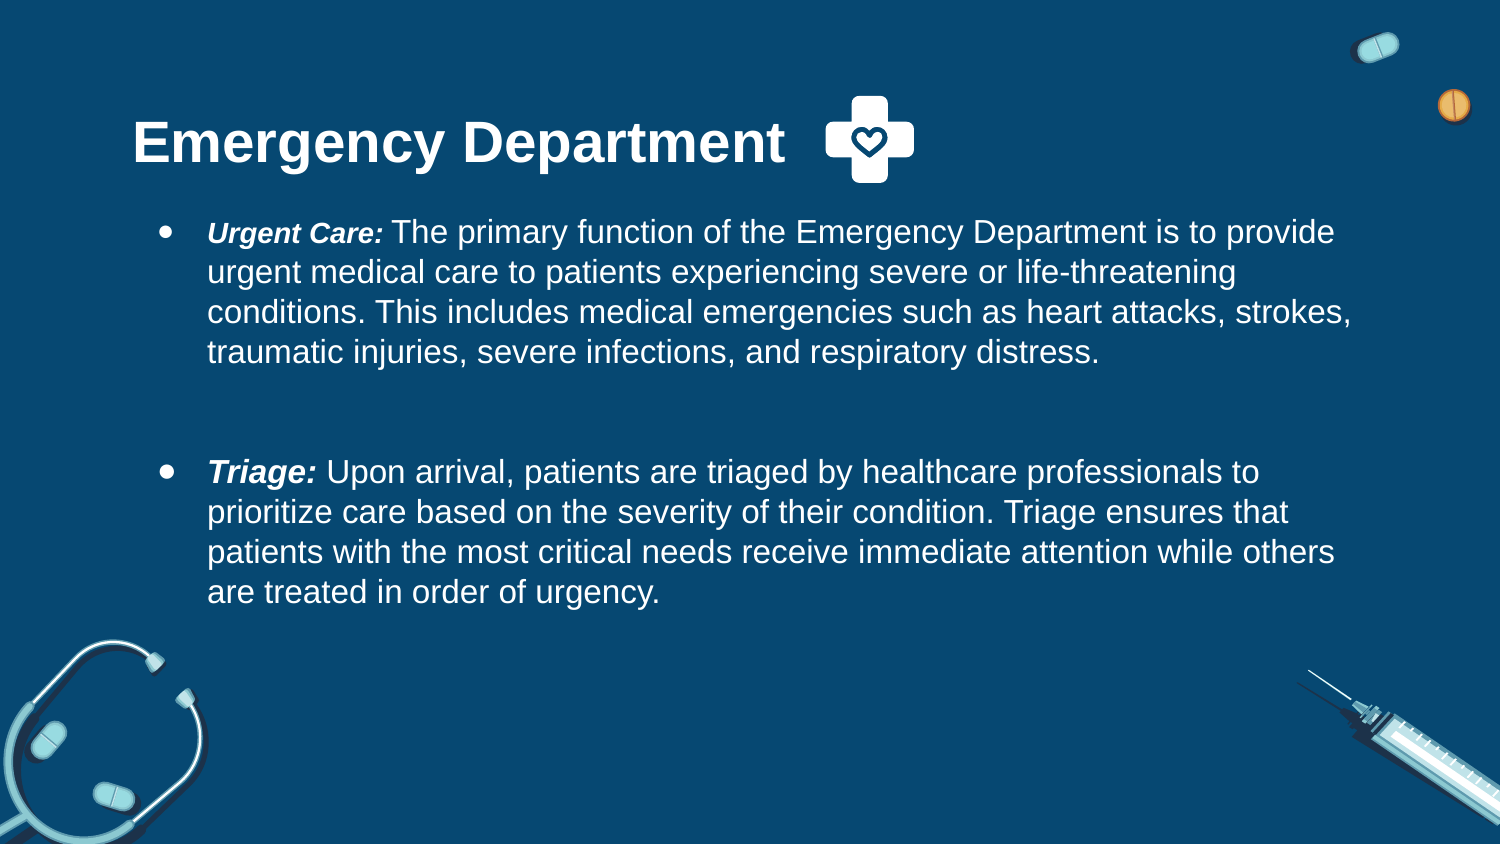

# Emergency Department

Urgent Care: The primary function of the Emergency Department is to provide urgent medical care to patients experiencing severe or life-threatening conditions. This includes medical emergencies such as heart attacks, strokes, traumatic injuries, severe infections, and respiratory distress.

Triage: Upon arrival, patients are triaged by healthcare professionals to prioritize care based on the severity of their condition. Triage ensures that patients with the most critical needs receive immediate attention while others are treated in order of urgency.